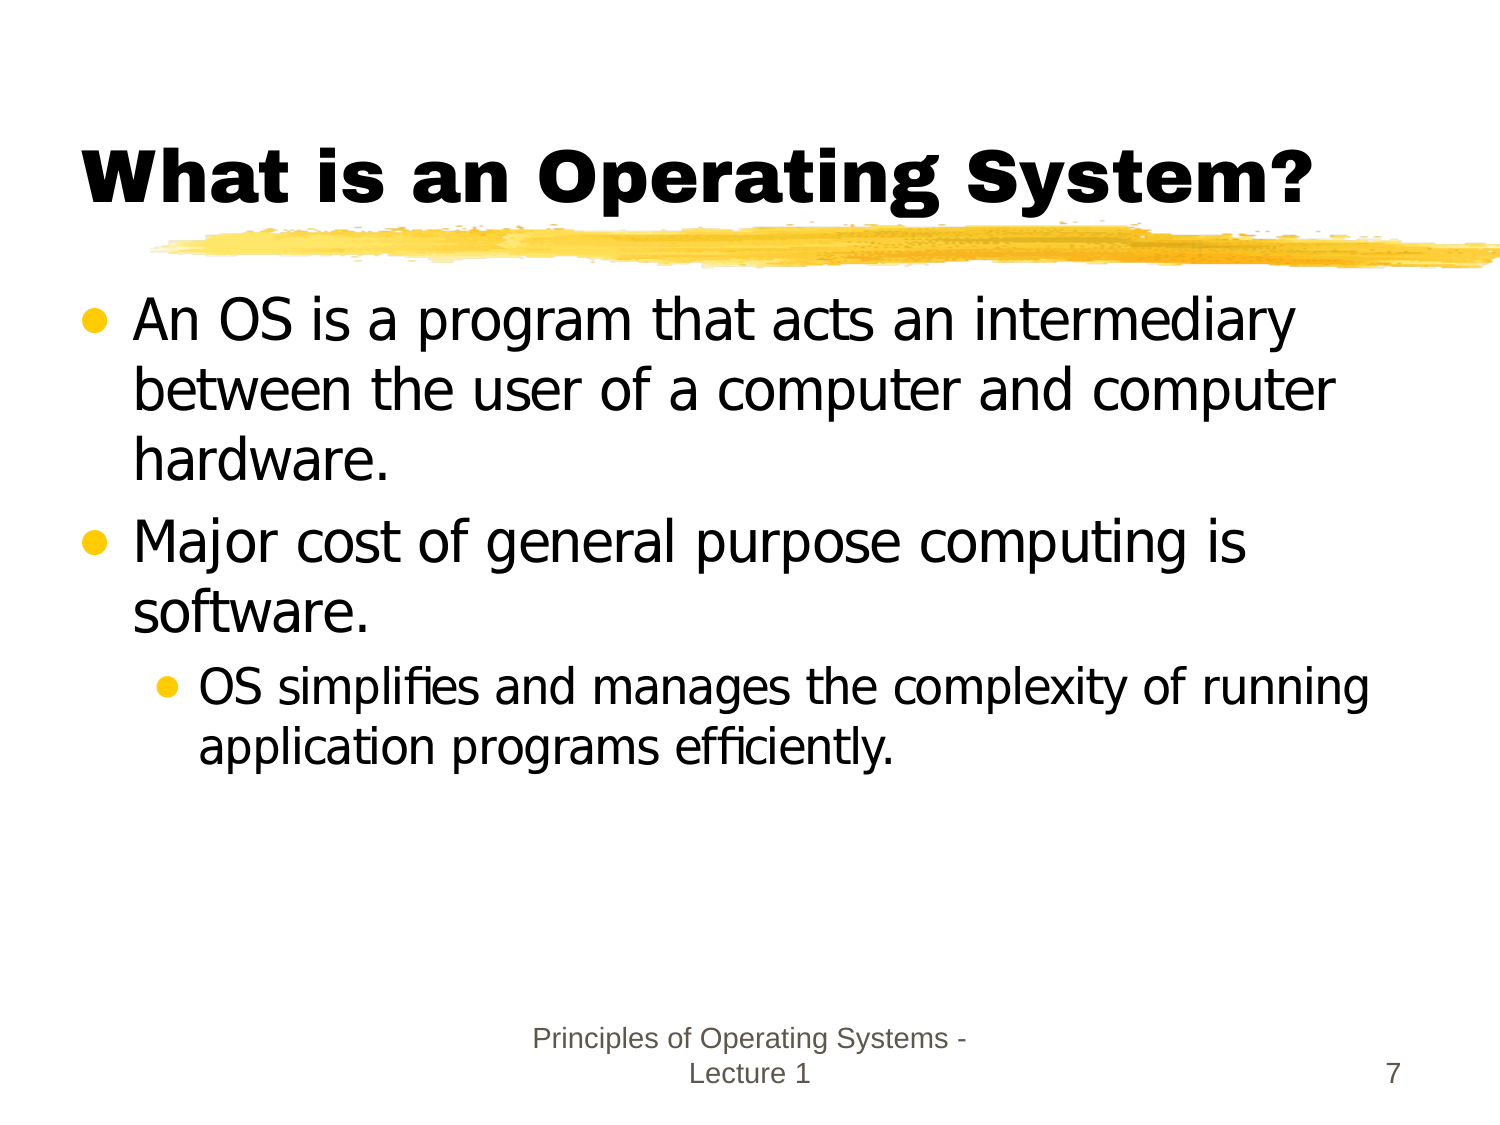

# What is an Operating System?
An OS is a program that acts an intermediary between the user of a computer and computer hardware.
Major cost of general purpose computing is software.
OS simplifies and manages the complexity of running application programs efficiently.
Principles of Operating Systems - Lecture 1
7